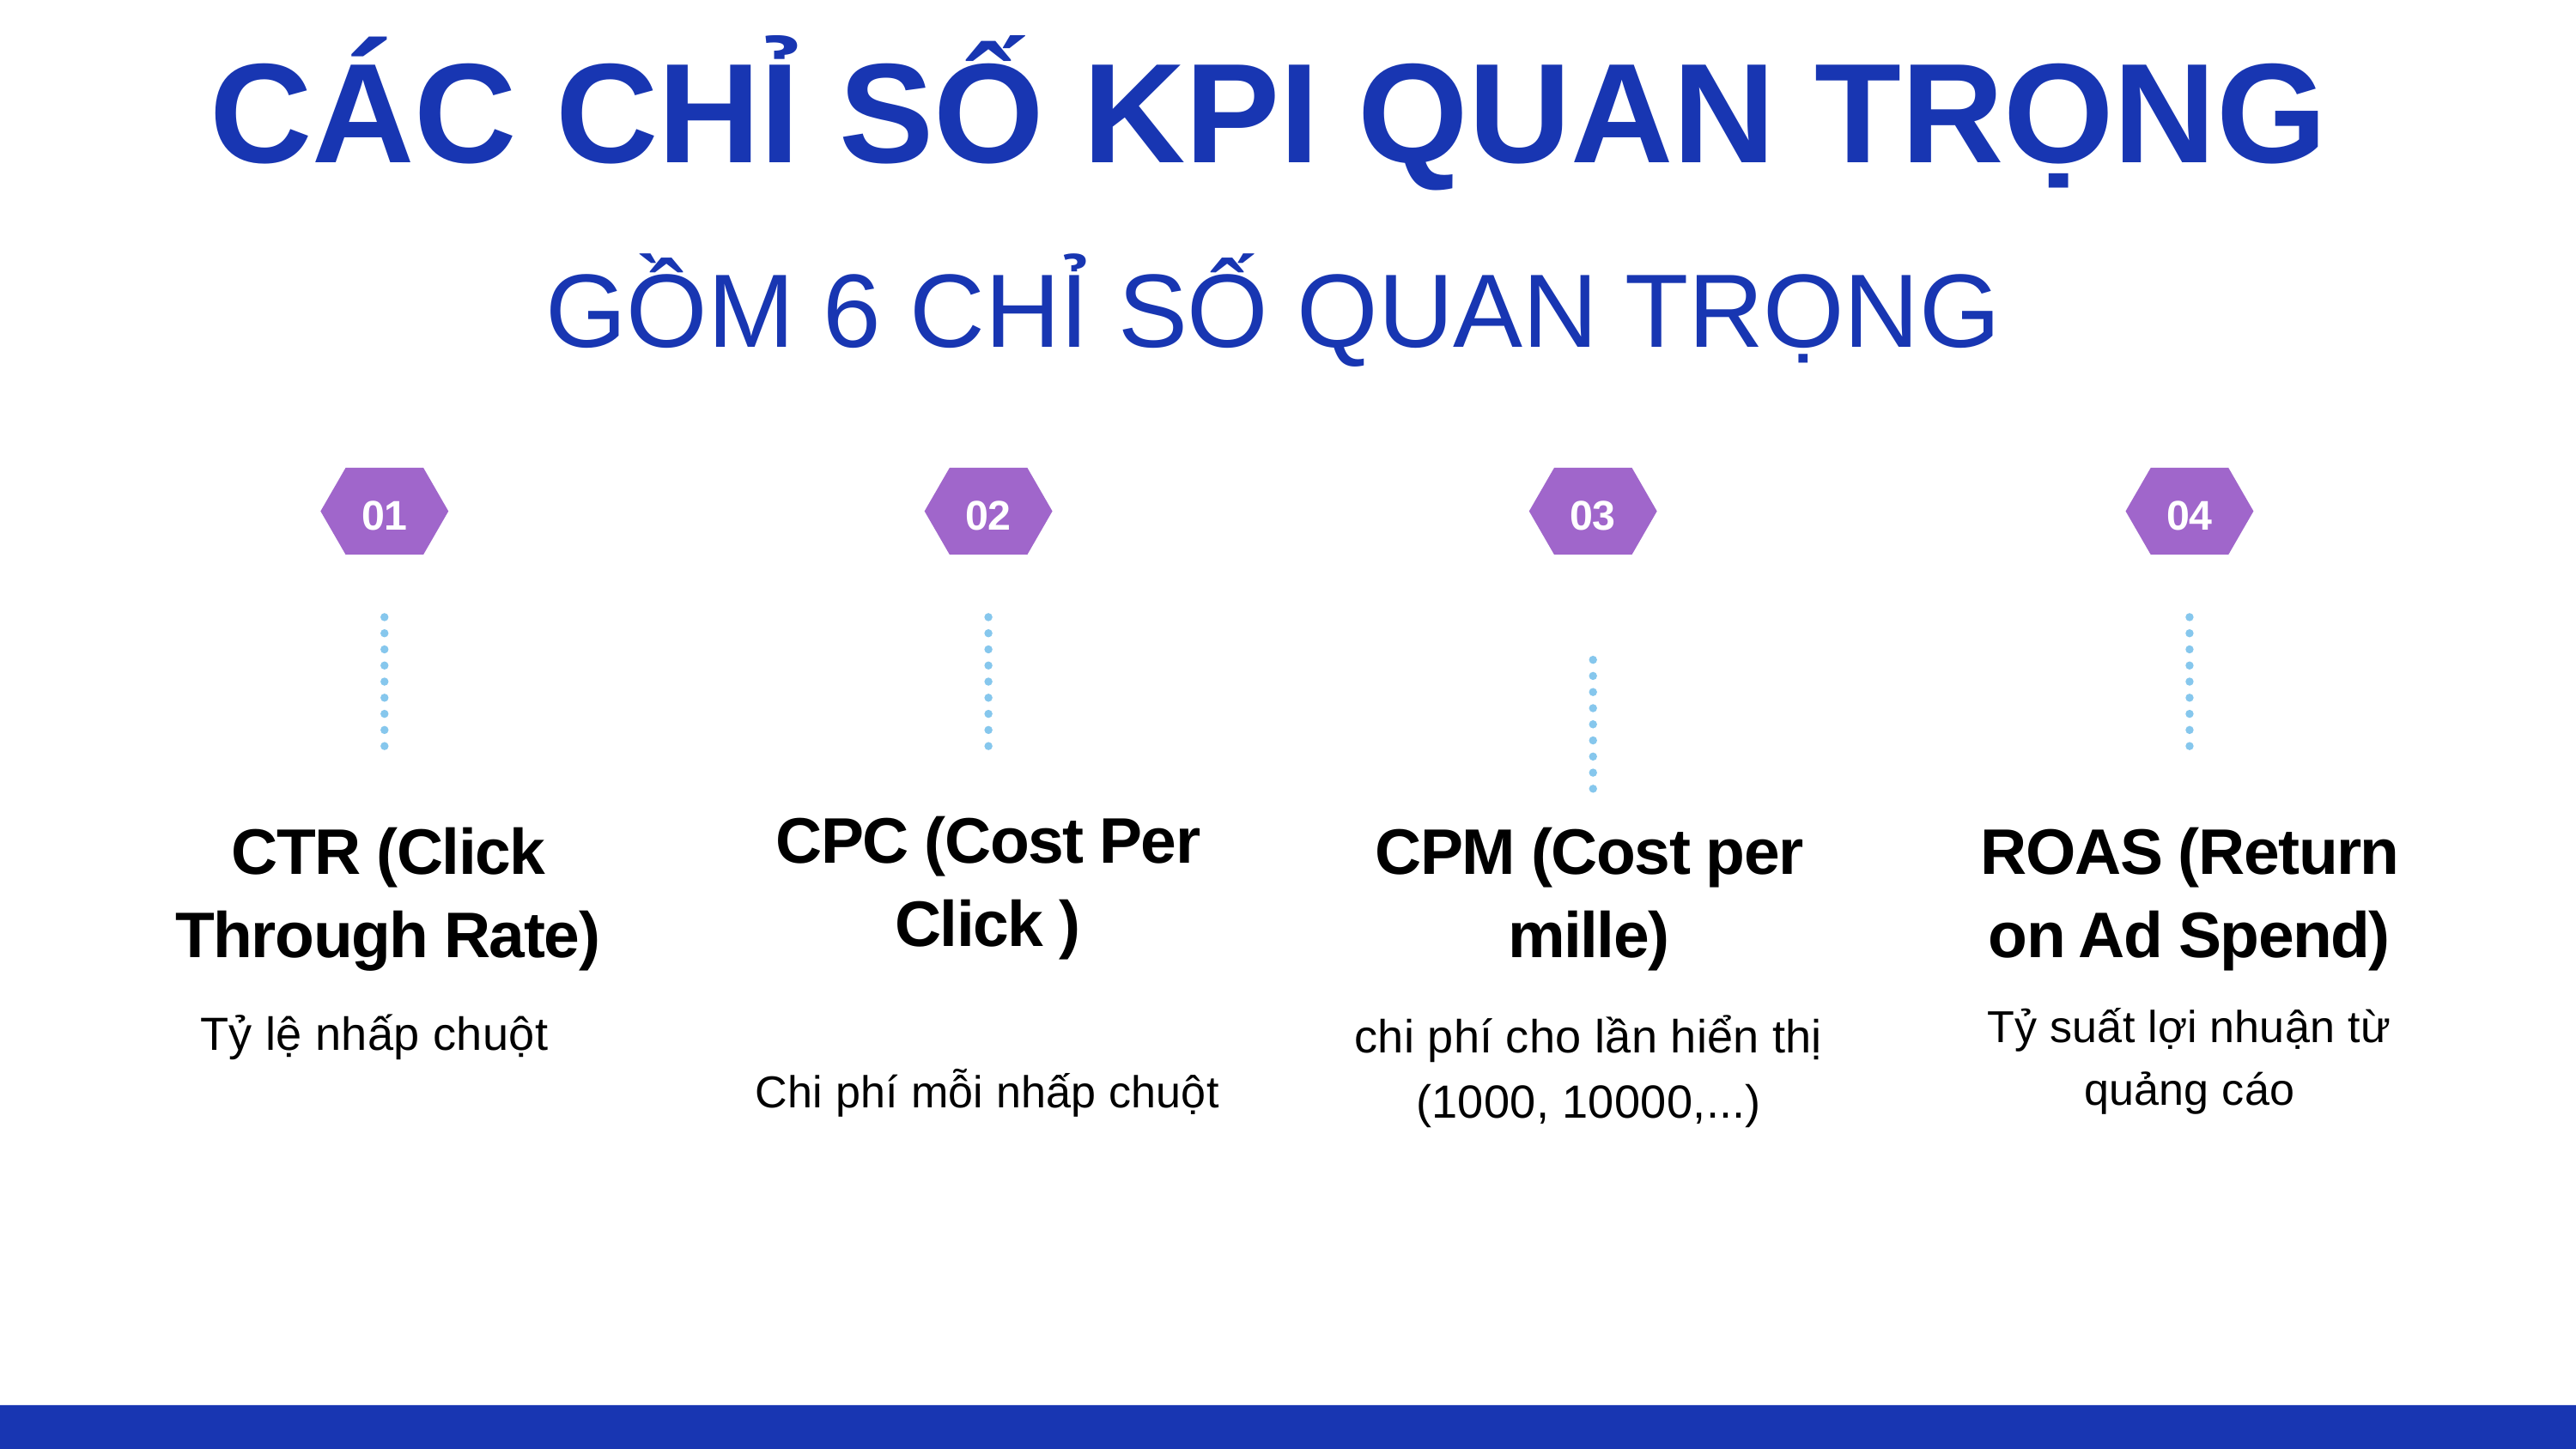

CÁC CHỈ SỐ KPI QUAN TRỌNG
GỒM 6 CHỈ SỐ QUAN TRỌNG

01

02

03

04

CPC (Cost Per Click )
Chi phí mỗi nhấp chuột
CTR (Click Through Rate)
Tỷ lệ nhấp chuột
CPM (Cost per mille)
chi phí cho lần hiển thị (1000, 10000,...)
ROAS (Return on Ad Spend)
Tỷ suất lợi nhuận từ quảng cáo